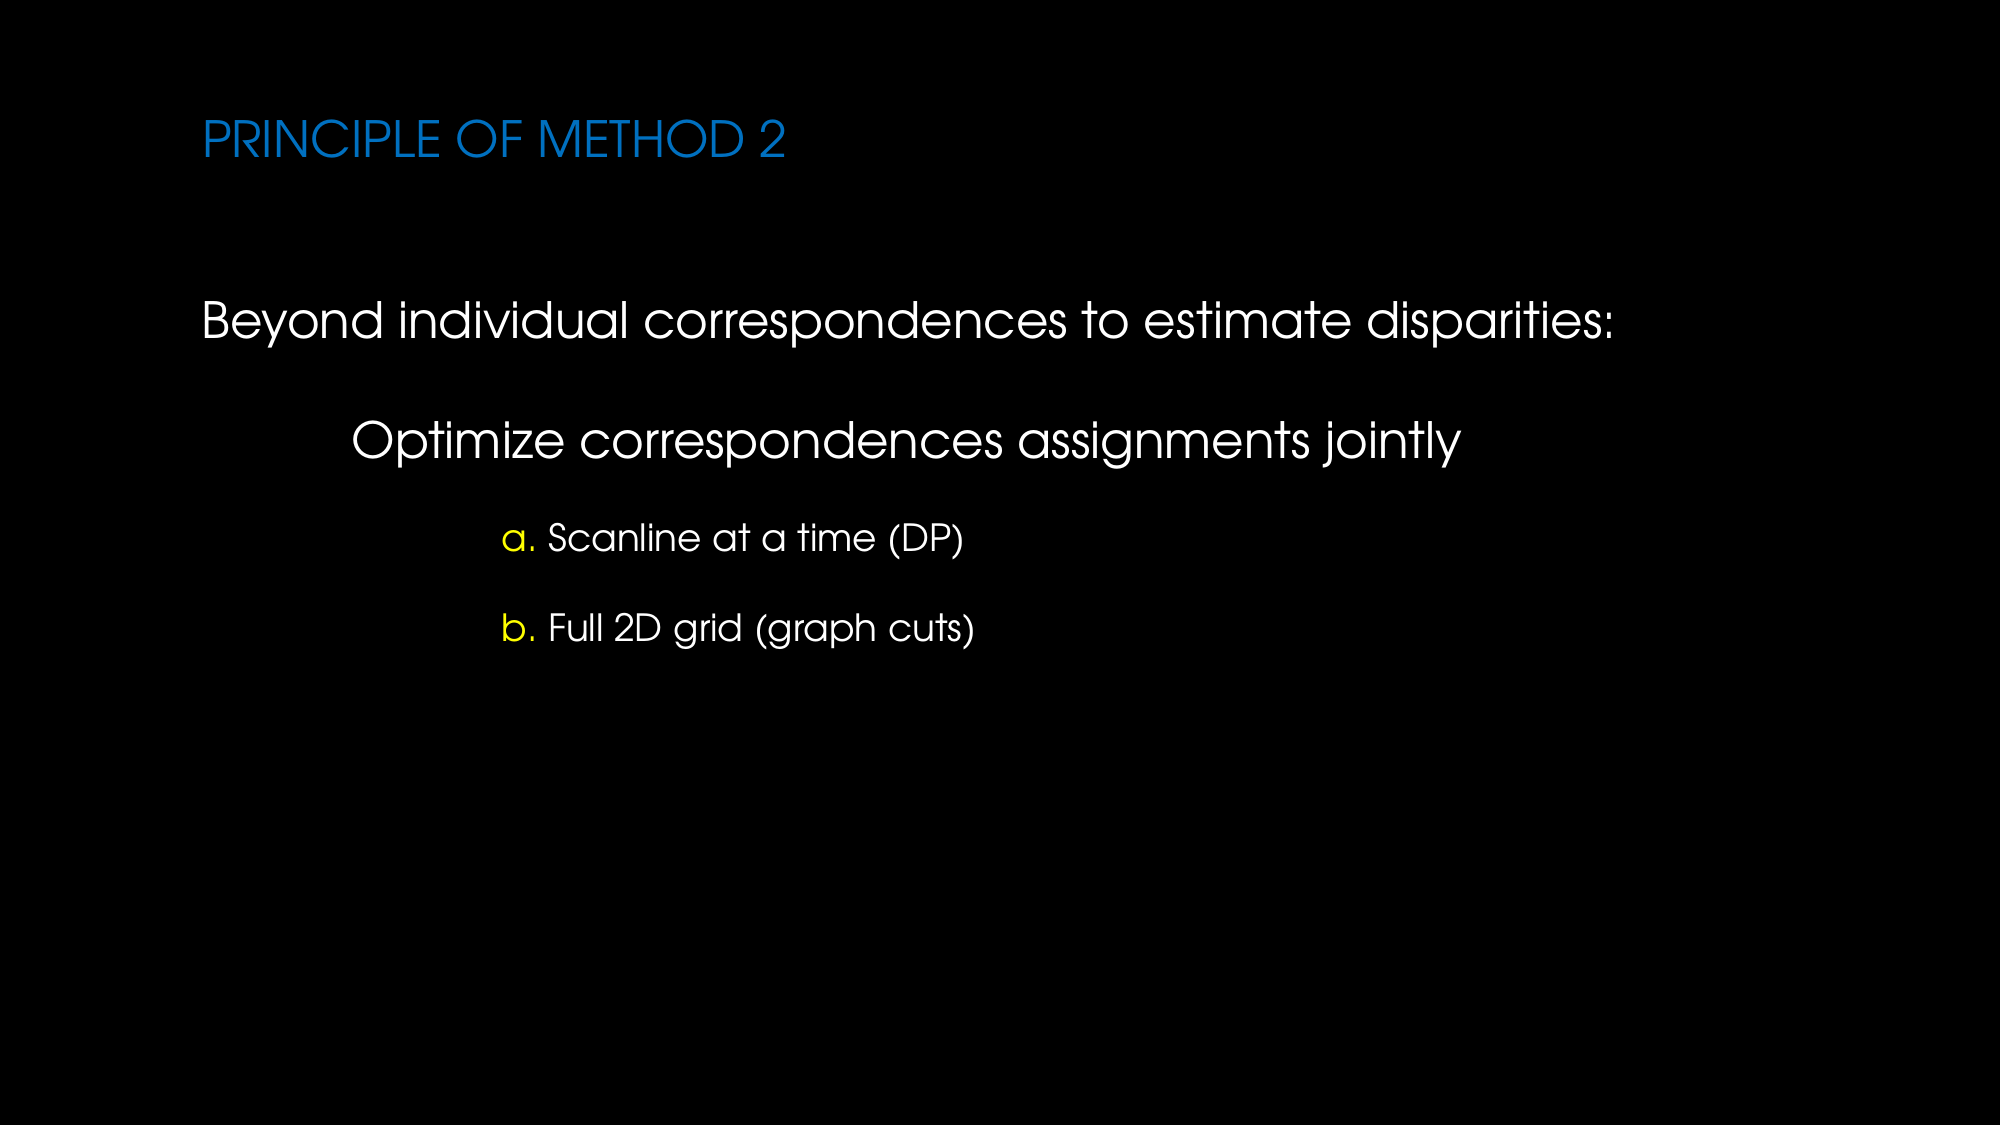

# PRINCIPLE OF Method 2
Beyond individual correspondences to estimate disparities:

	Optimize correspondences assignments jointly

		a. Scanline at a time (DP)

		b. Full 2D grid (graph cuts)